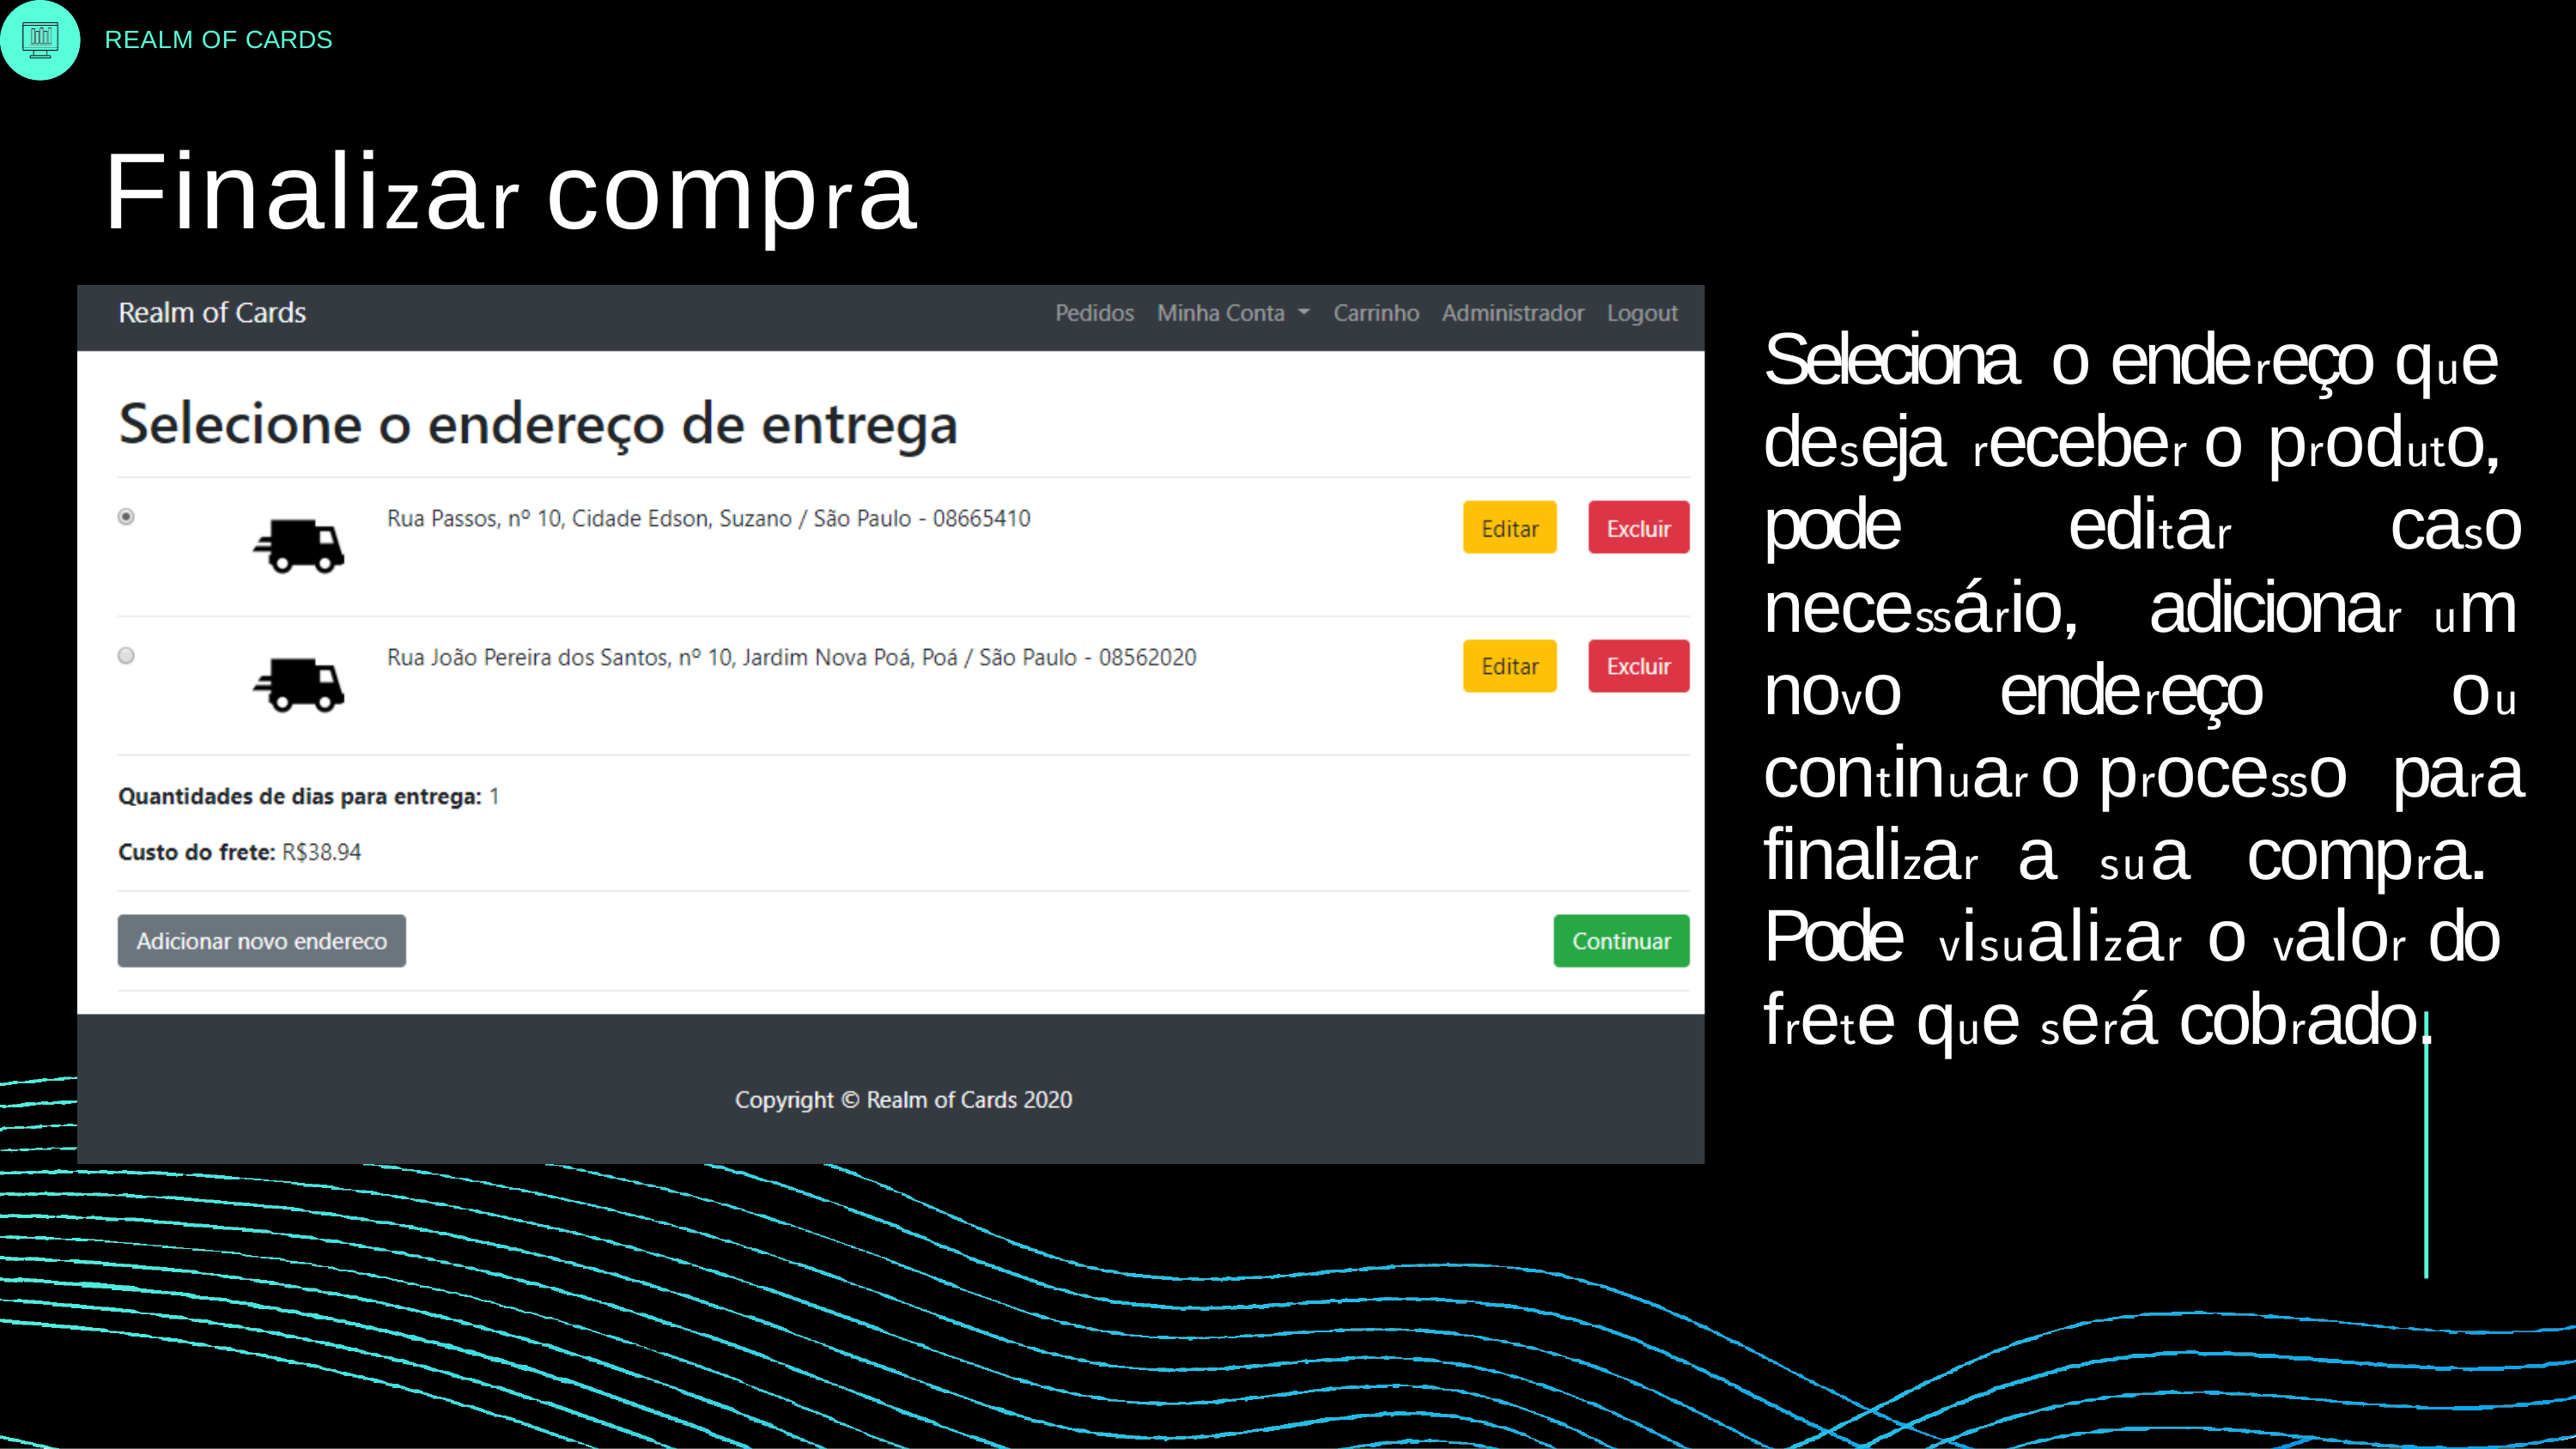

REALM OF CARDS
# Finalizar compra

Seleciona o endereço que  deseja receber o produto,  pode editar caso necessário,  adicionar um novo endereço  ou continuar o processo  para finalizar a sua compra.  Pode visualizar o valor do  frete que será cobrado.